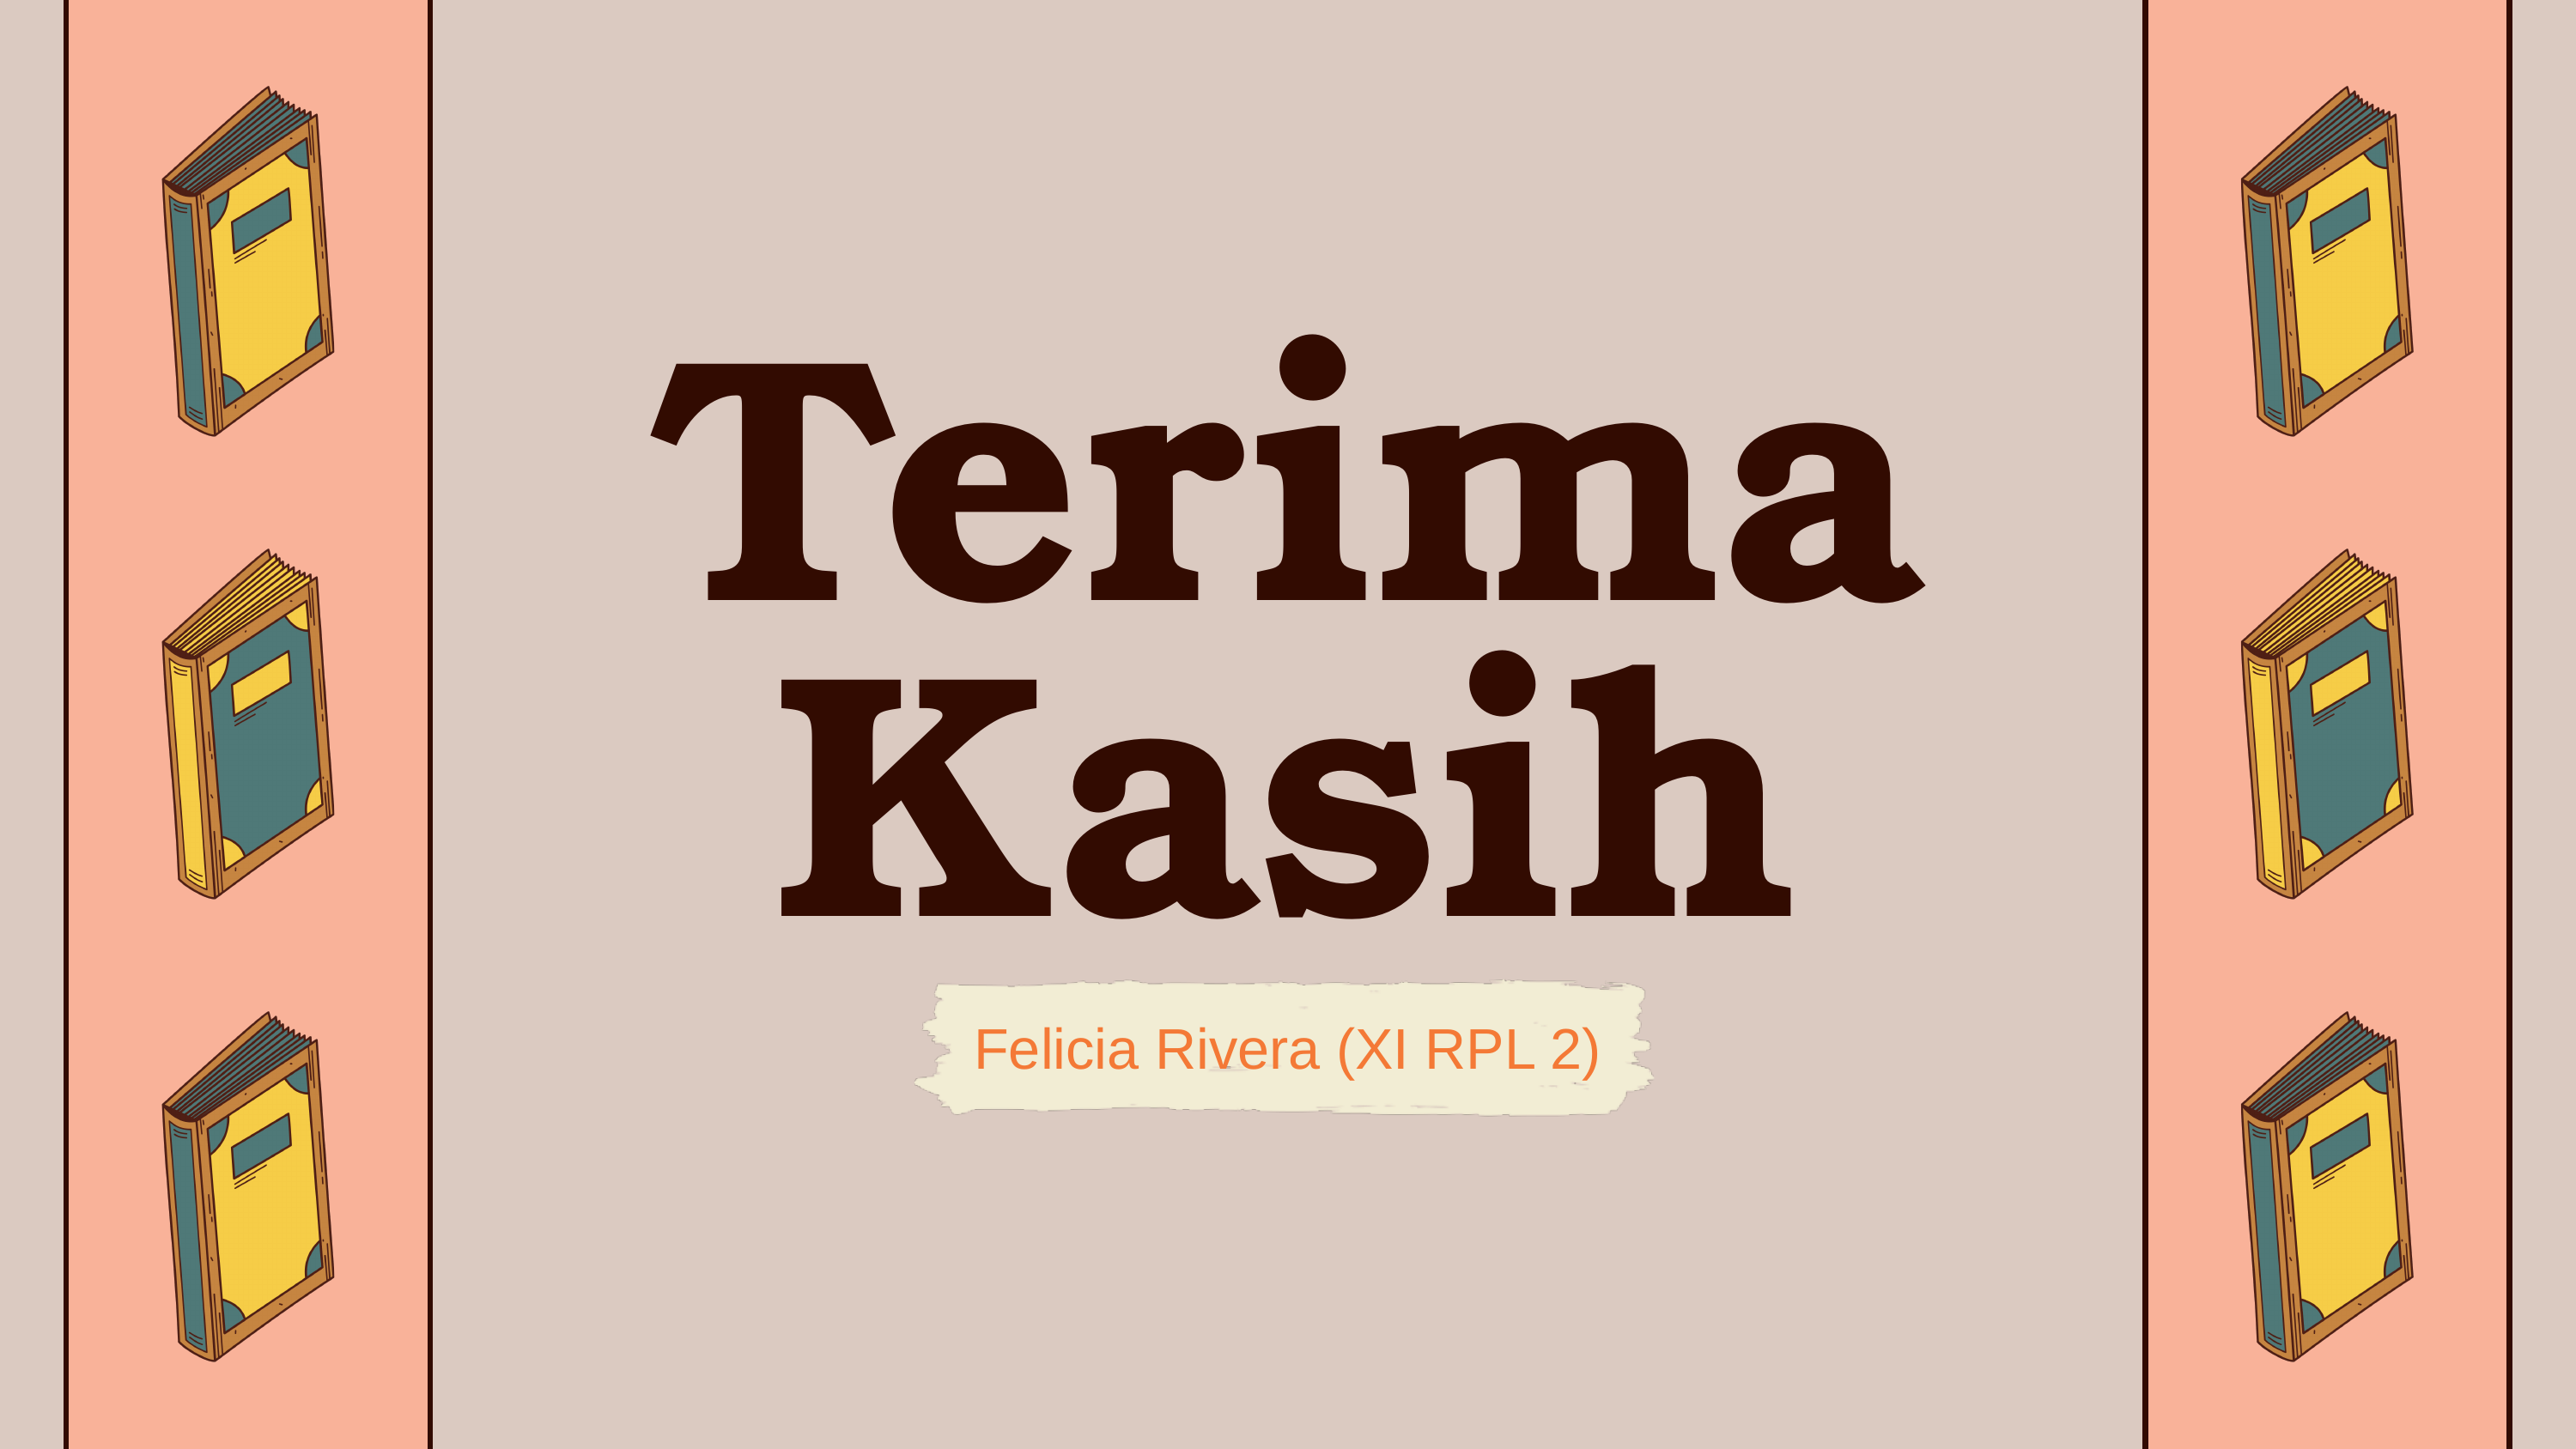

Terima Kasih

Felicia Rivera (XI RPL 2)